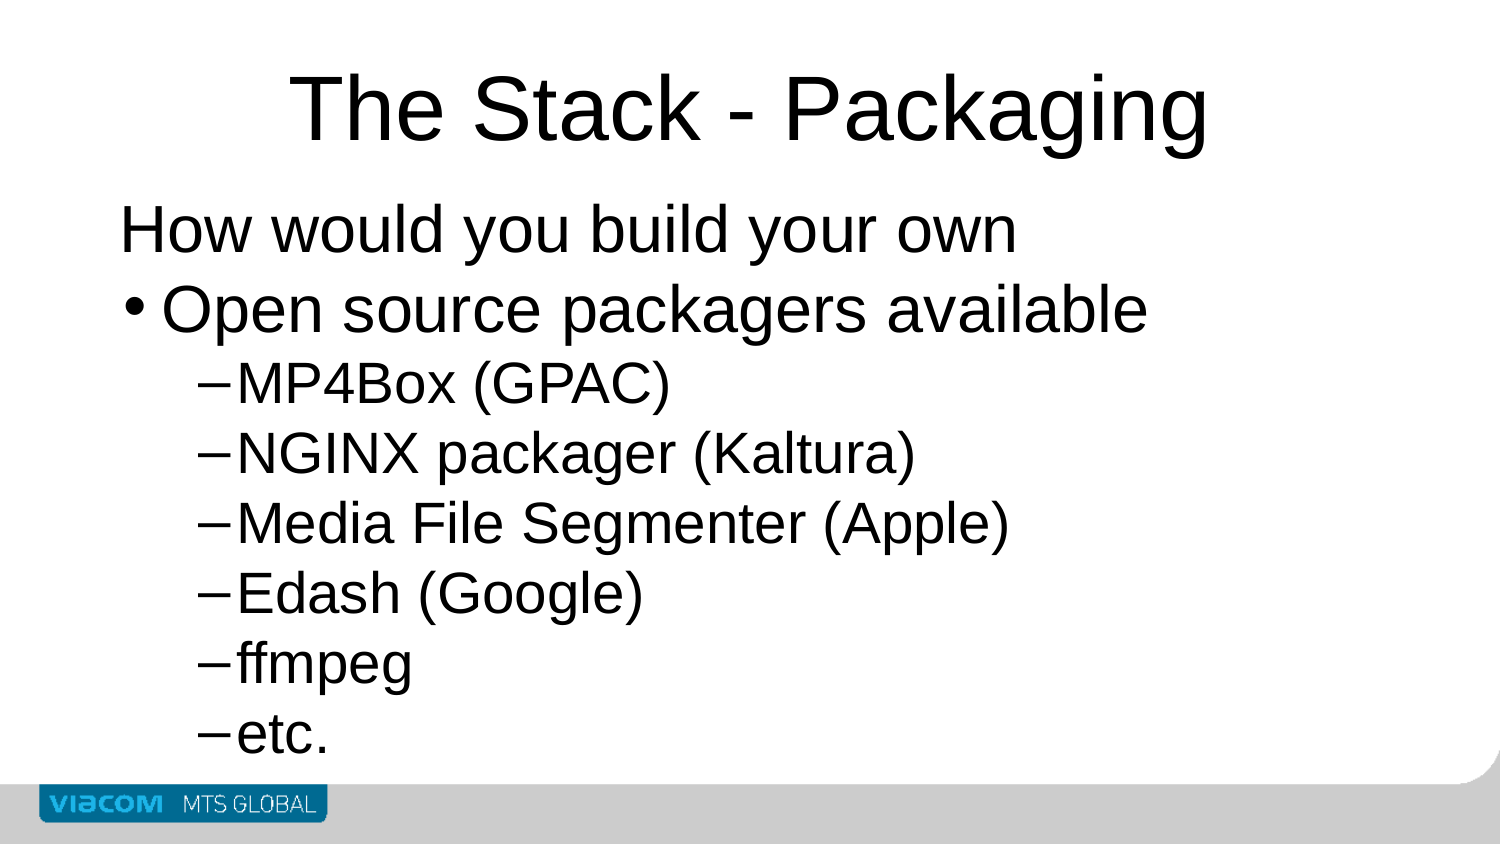

# The Stack - Packaging
How would you build your own
Open source packagers available
MP4Box (GPAC)
NGINX packager (Kaltura)
Media File Segmenter (Apple)
Edash (Google)
ffmpeg
etc.